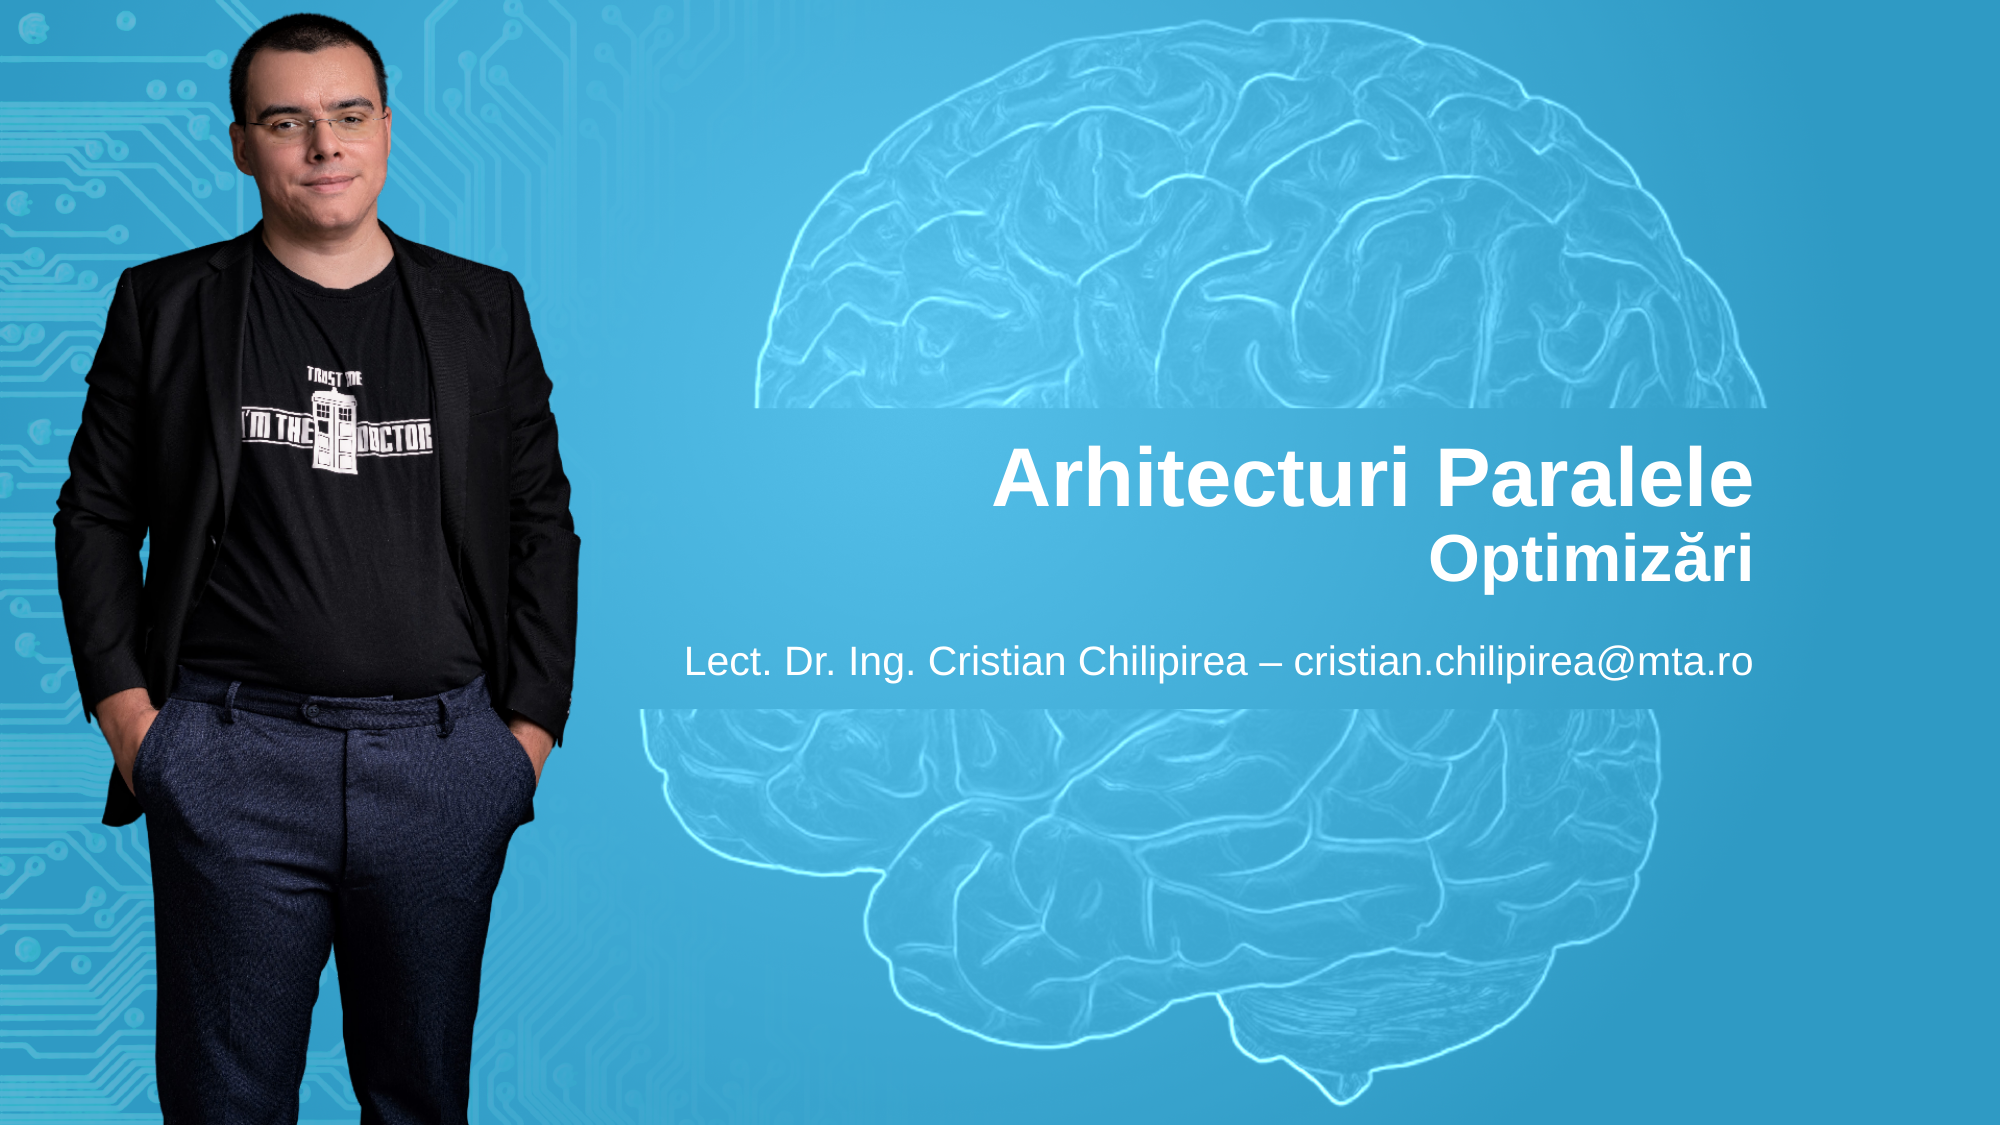

# Arhitecturi Paralele Optimizări
Lect. Dr. Ing. Cristian Chilipirea – cristian.chilipirea@mta.ro